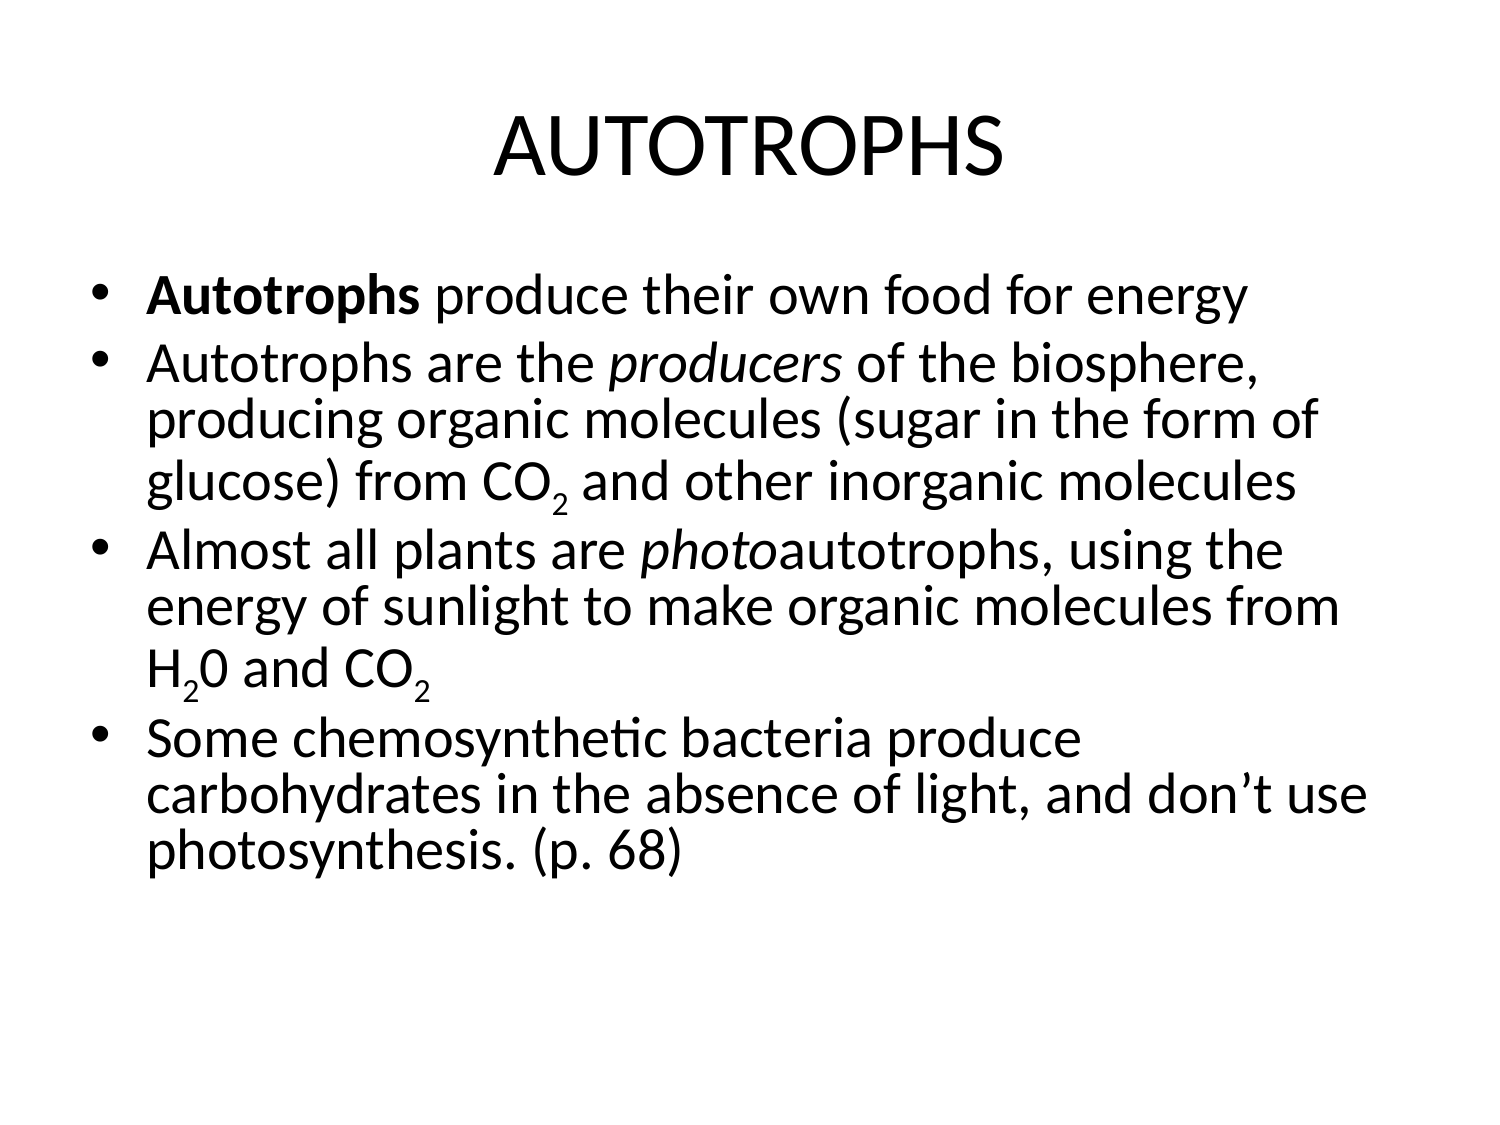

# AUTOTROPHS
Autotrophs produce their own food for energy
Autotrophs are the producers of the biosphere, producing organic molecules (sugar in the form of glucose) from CO2 and other inorganic molecules
Almost all plants are photoautotrophs, using the energy of sunlight to make organic molecules from H20 and CO2
Some chemosynthetic bacteria produce carbohydrates in the absence of light, and don’t use photosynthesis. (p. 68)